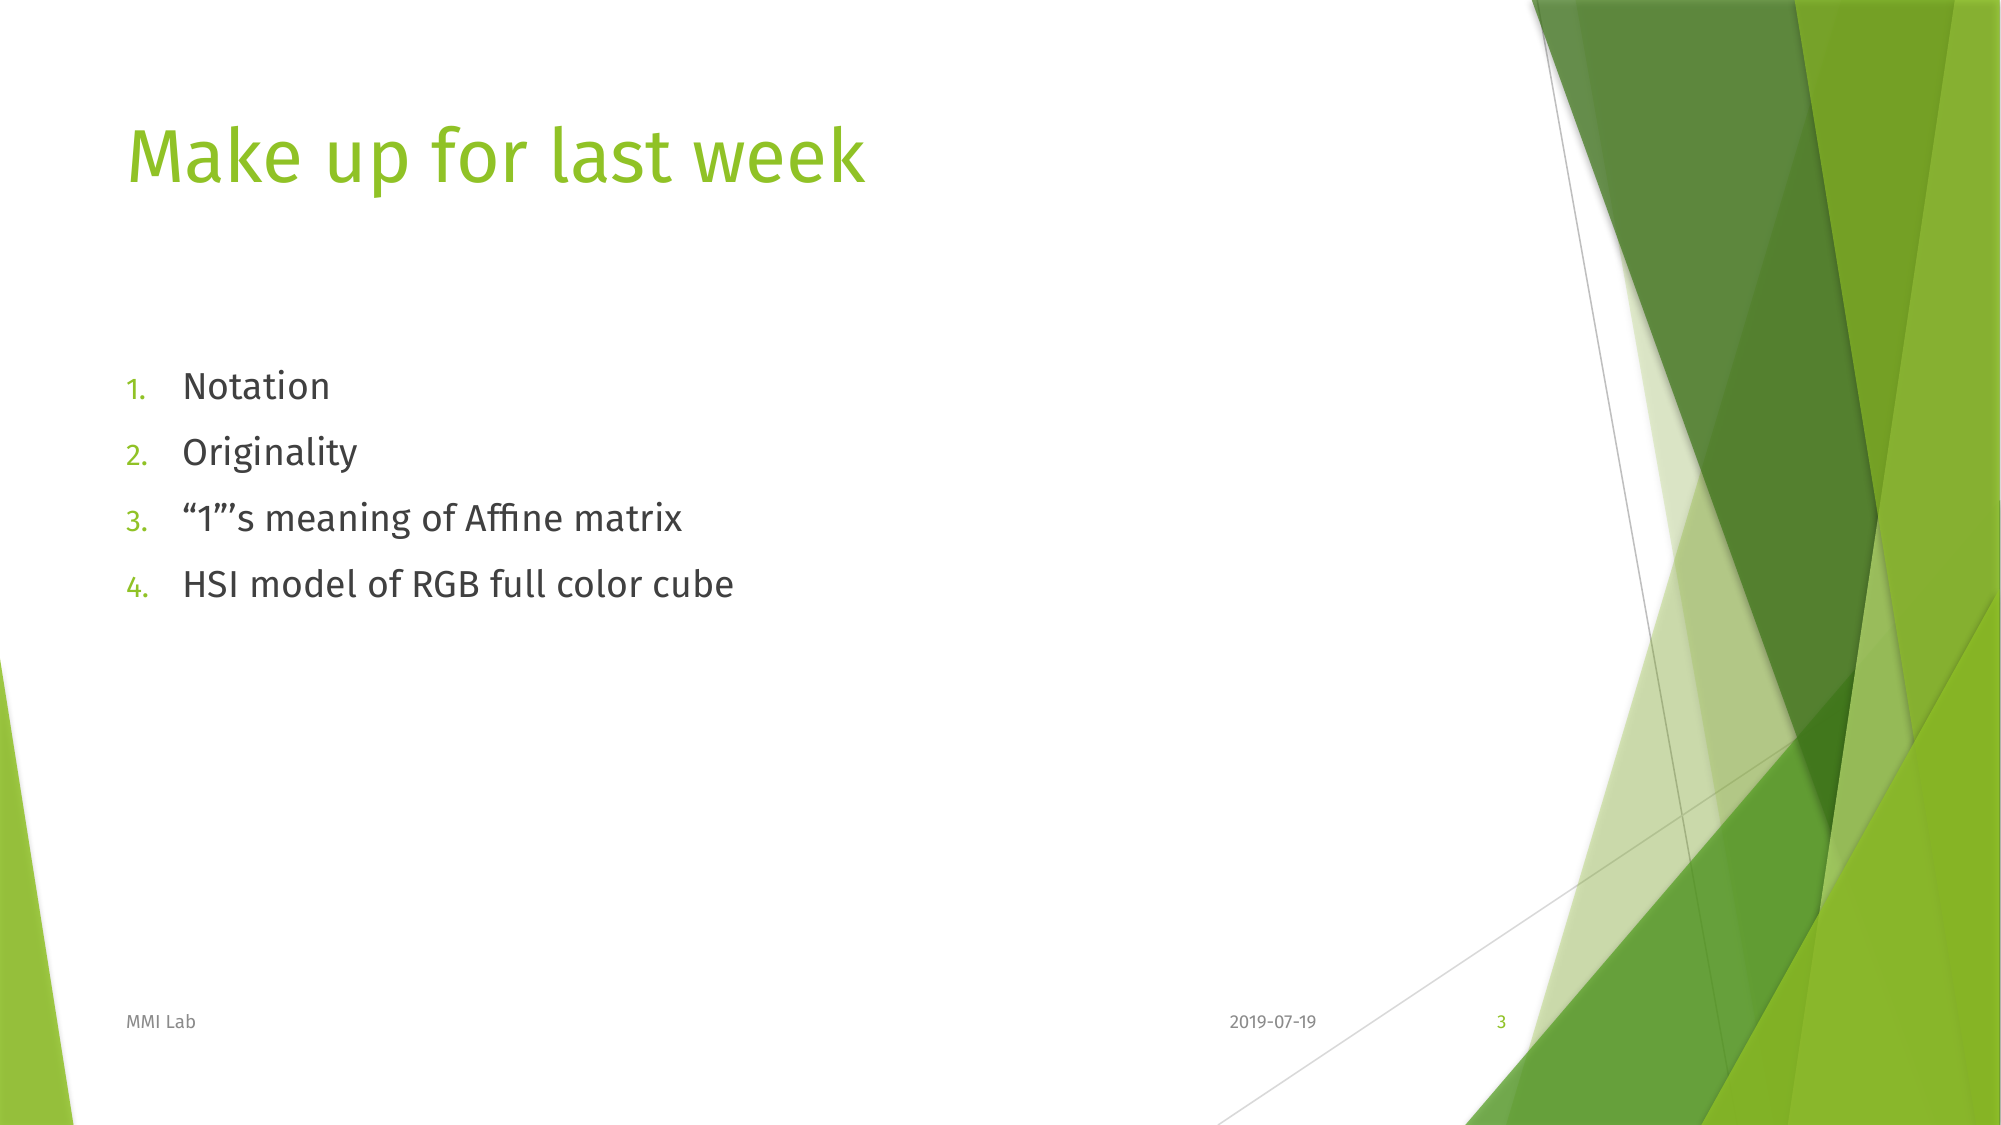

# Make up for last week
Notation
Originality
“1”’s meaning of Affine matrix
HSI model of RGB full color cube
MMI Lab
2019-07-19
3